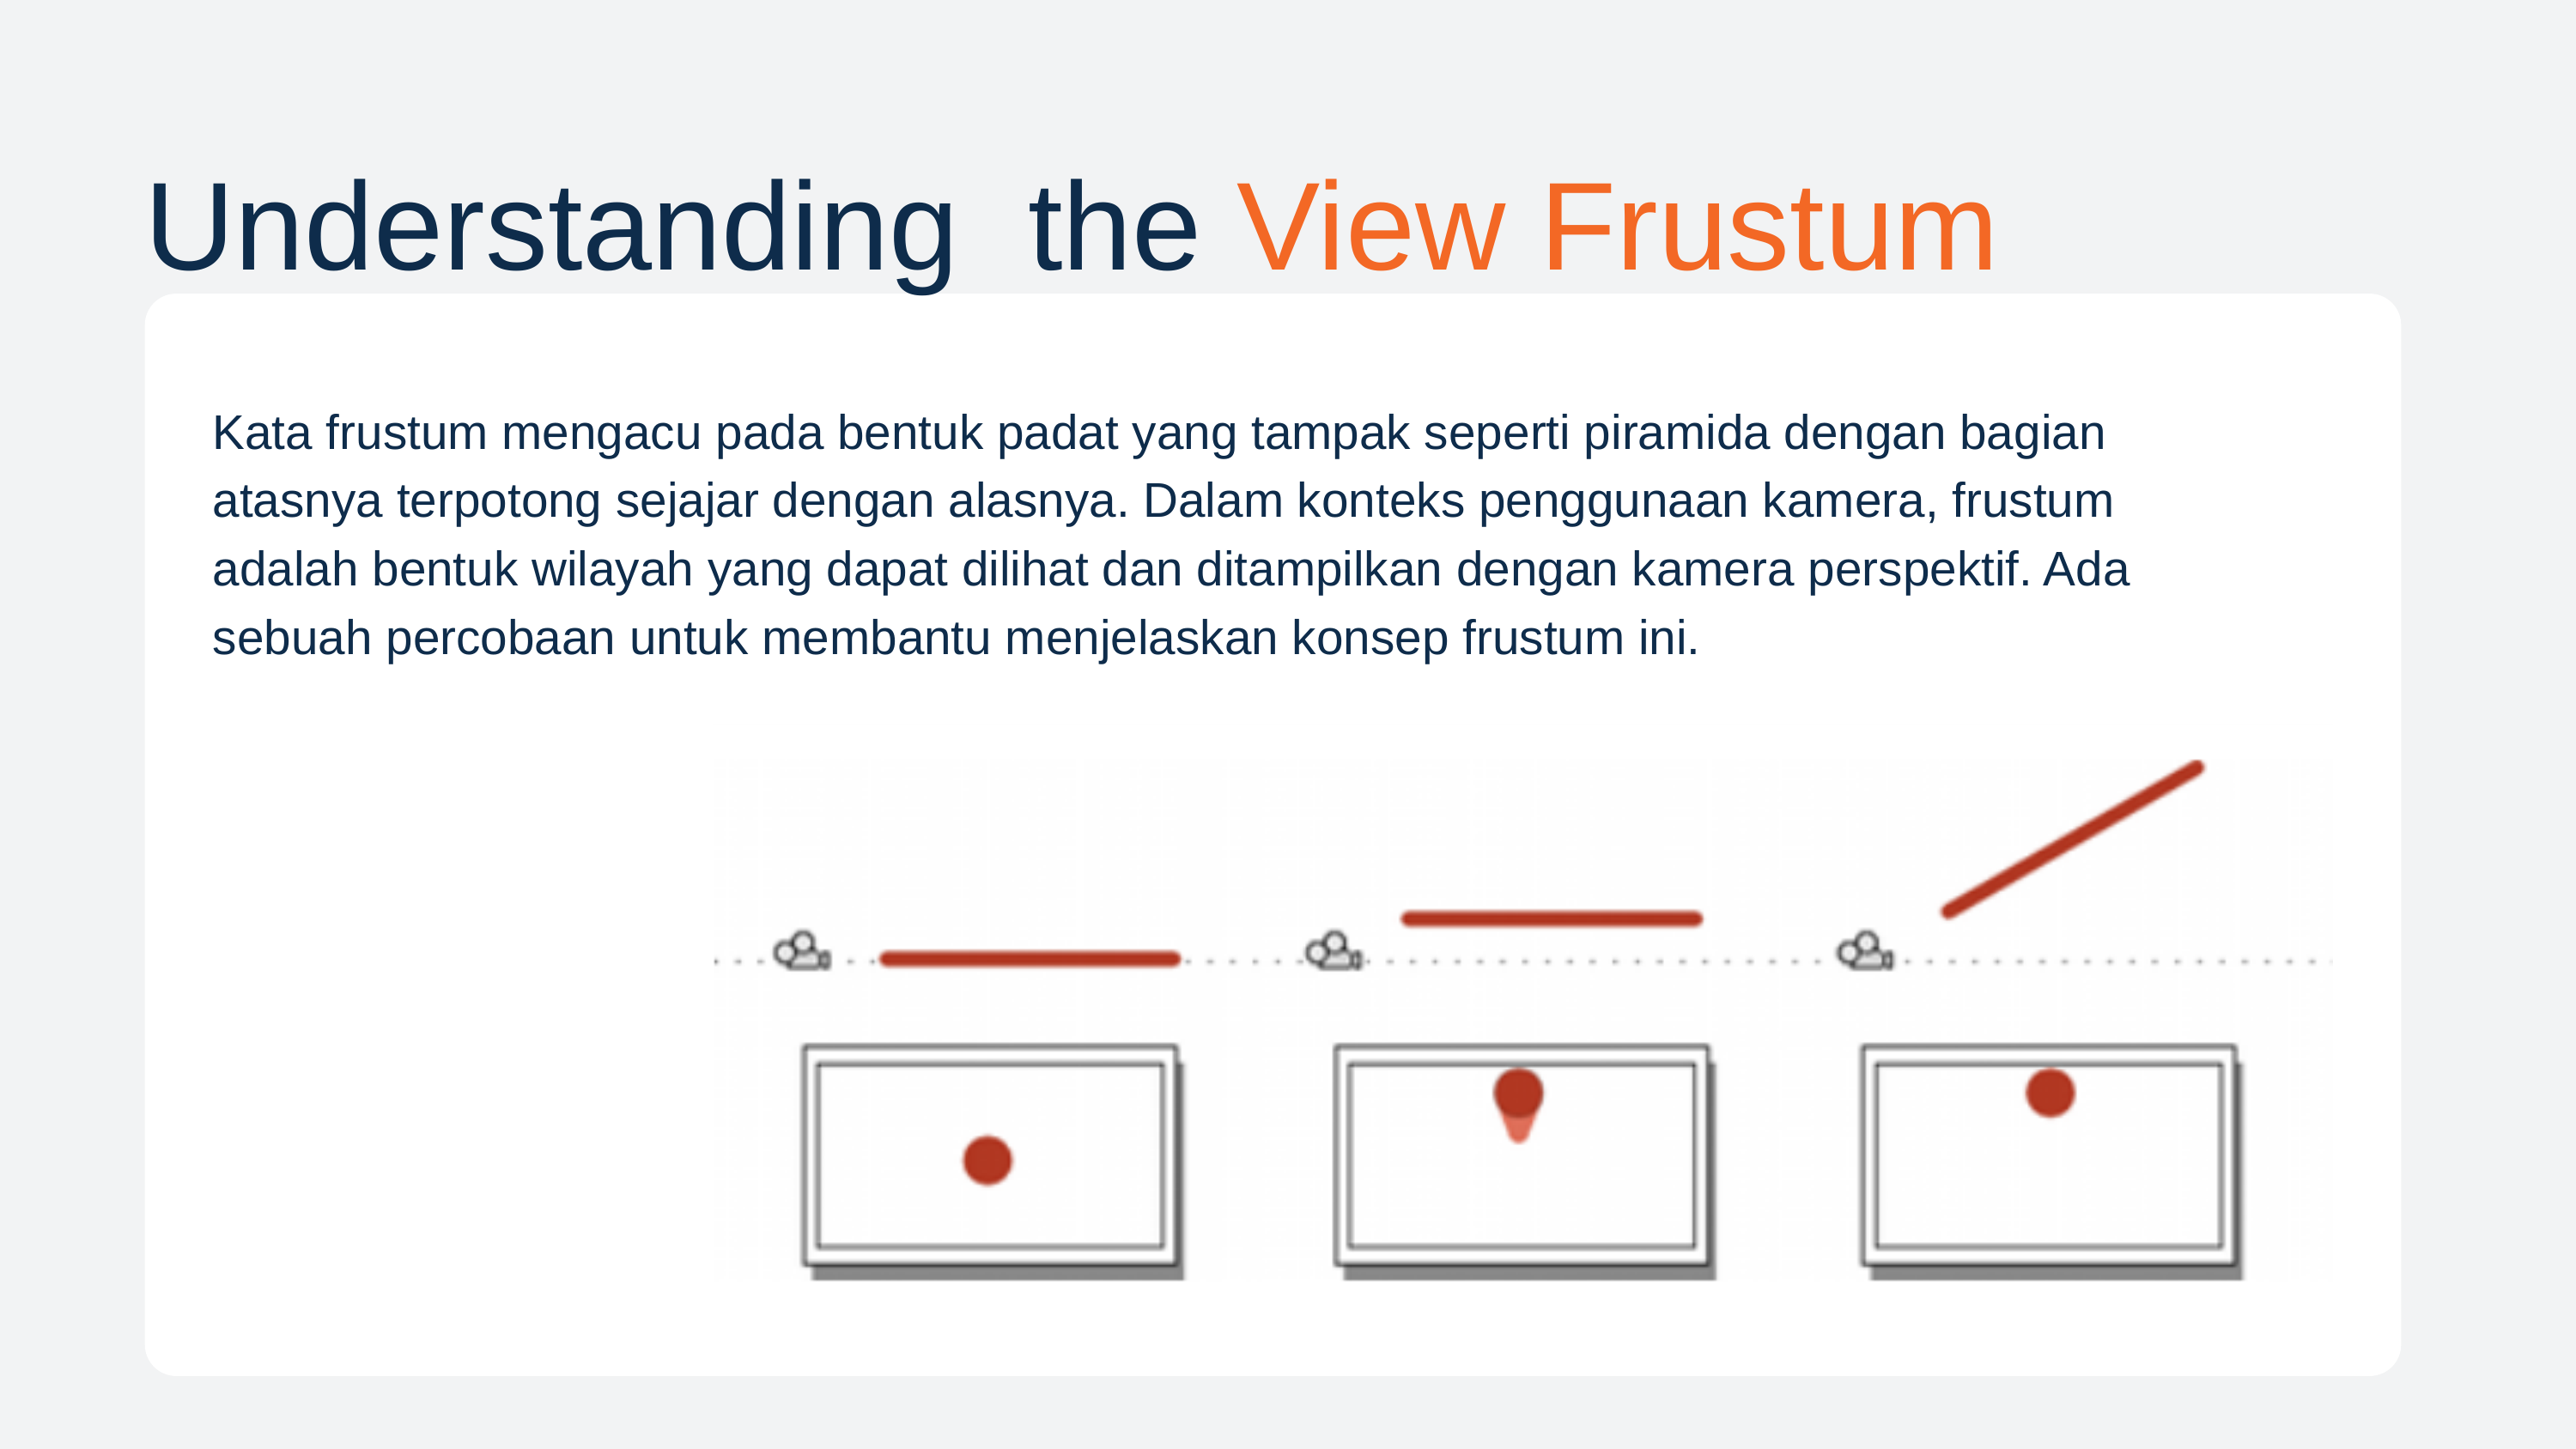

Understanding  the View Frustum

Kata frustum mengacu pada bentuk padat yang tampak seperti piramida dengan bagian atasnya terpotong sejajar dengan alasnya. Dalam konteks penggunaan kamera, frustum adalah bentuk wilayah yang dapat dilihat dan ditampilkan dengan kamera perspektif. Ada sebuah percobaan untuk membantu menjelaskan konsep frustum ini.